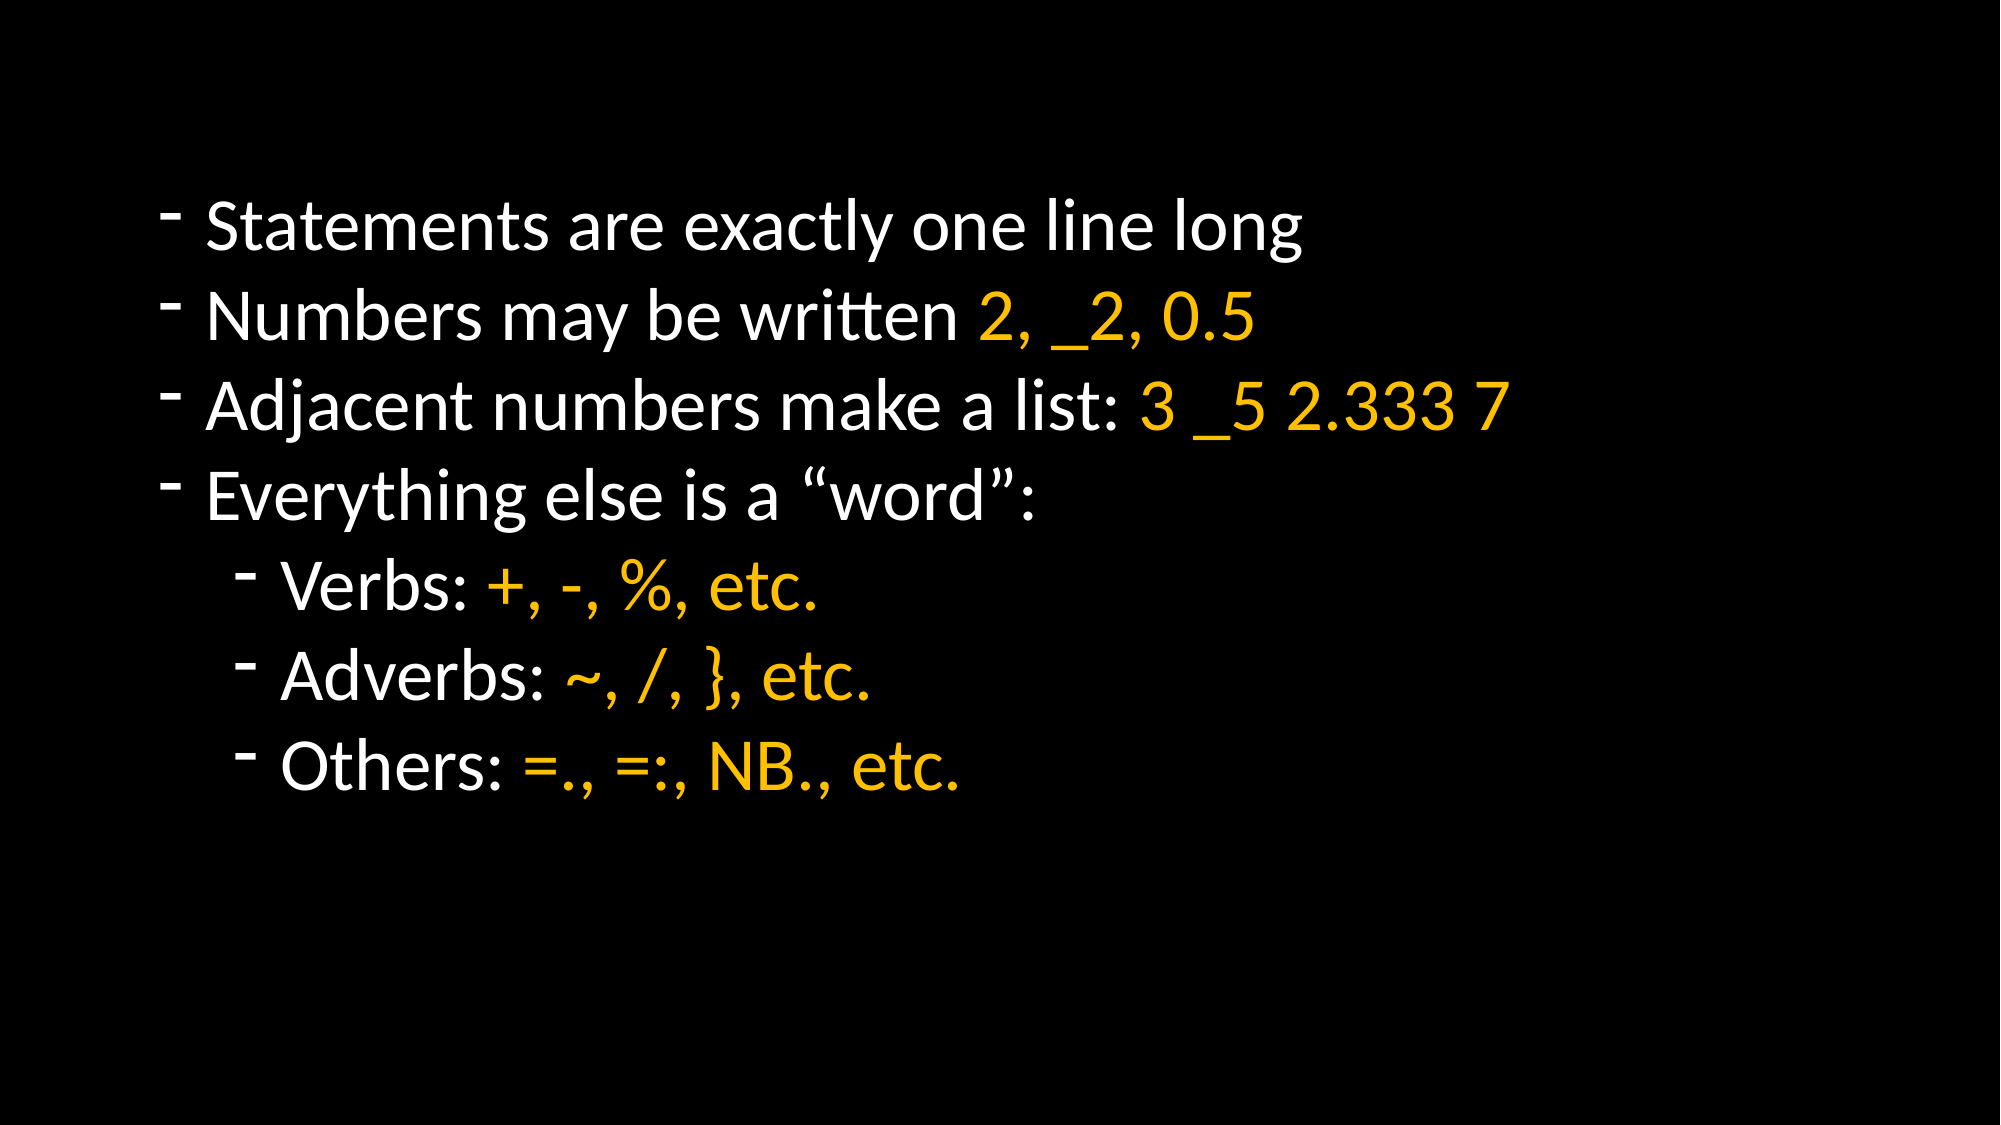

Statements are exactly one line long
Numbers may be written 2, _2, 0.5
Adjacent numbers make a list: 3 _5 2.333 7
Everything else is a “word”:
Verbs: +, -, %, etc.
Adverbs: ~, /, }, etc.
Others: =., =:, NB., etc.